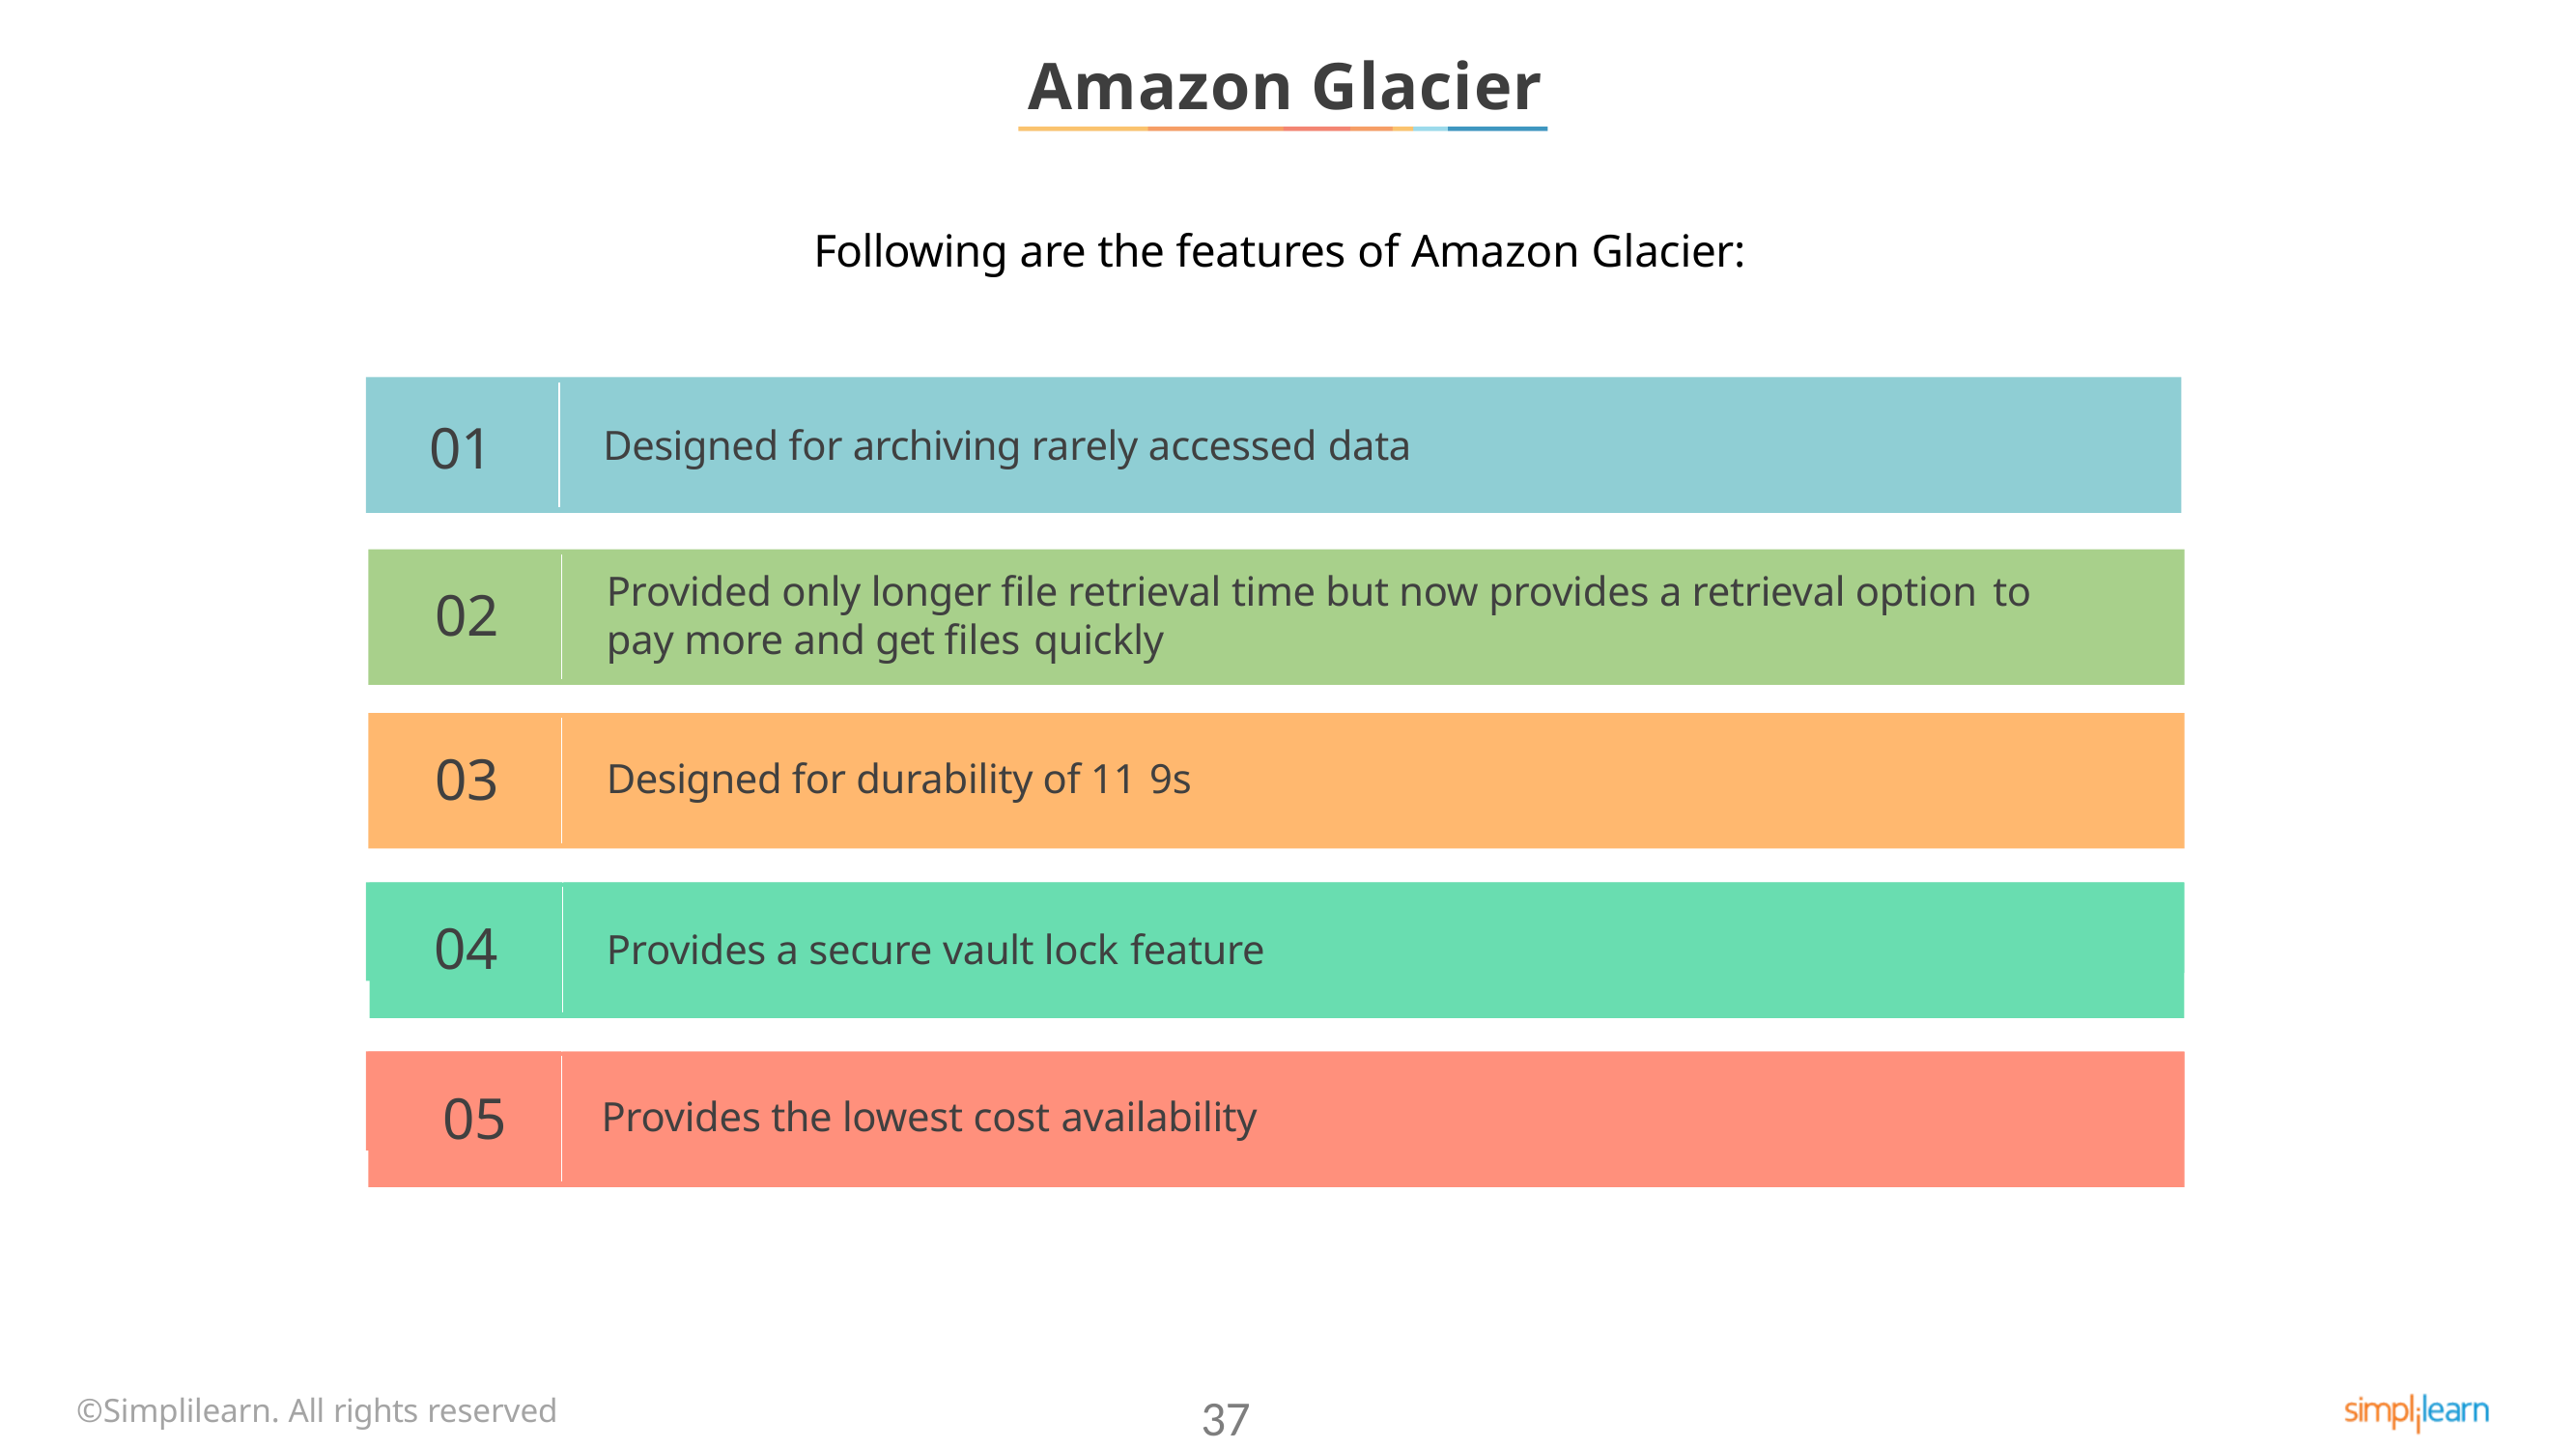

# Amazon Glacier

Following are the features of Amazon Glacier:

01
Designed for archiving rarely accessed data

Provided only longer file retrieval time but now provides a retrieval option to
pay more and get files quickly
02

03
Designed for durability of 11 9s
04

Provides a secure vault lock feature
05

Provides the lowest cost availability
©Simplilearn. All rights reserved
37